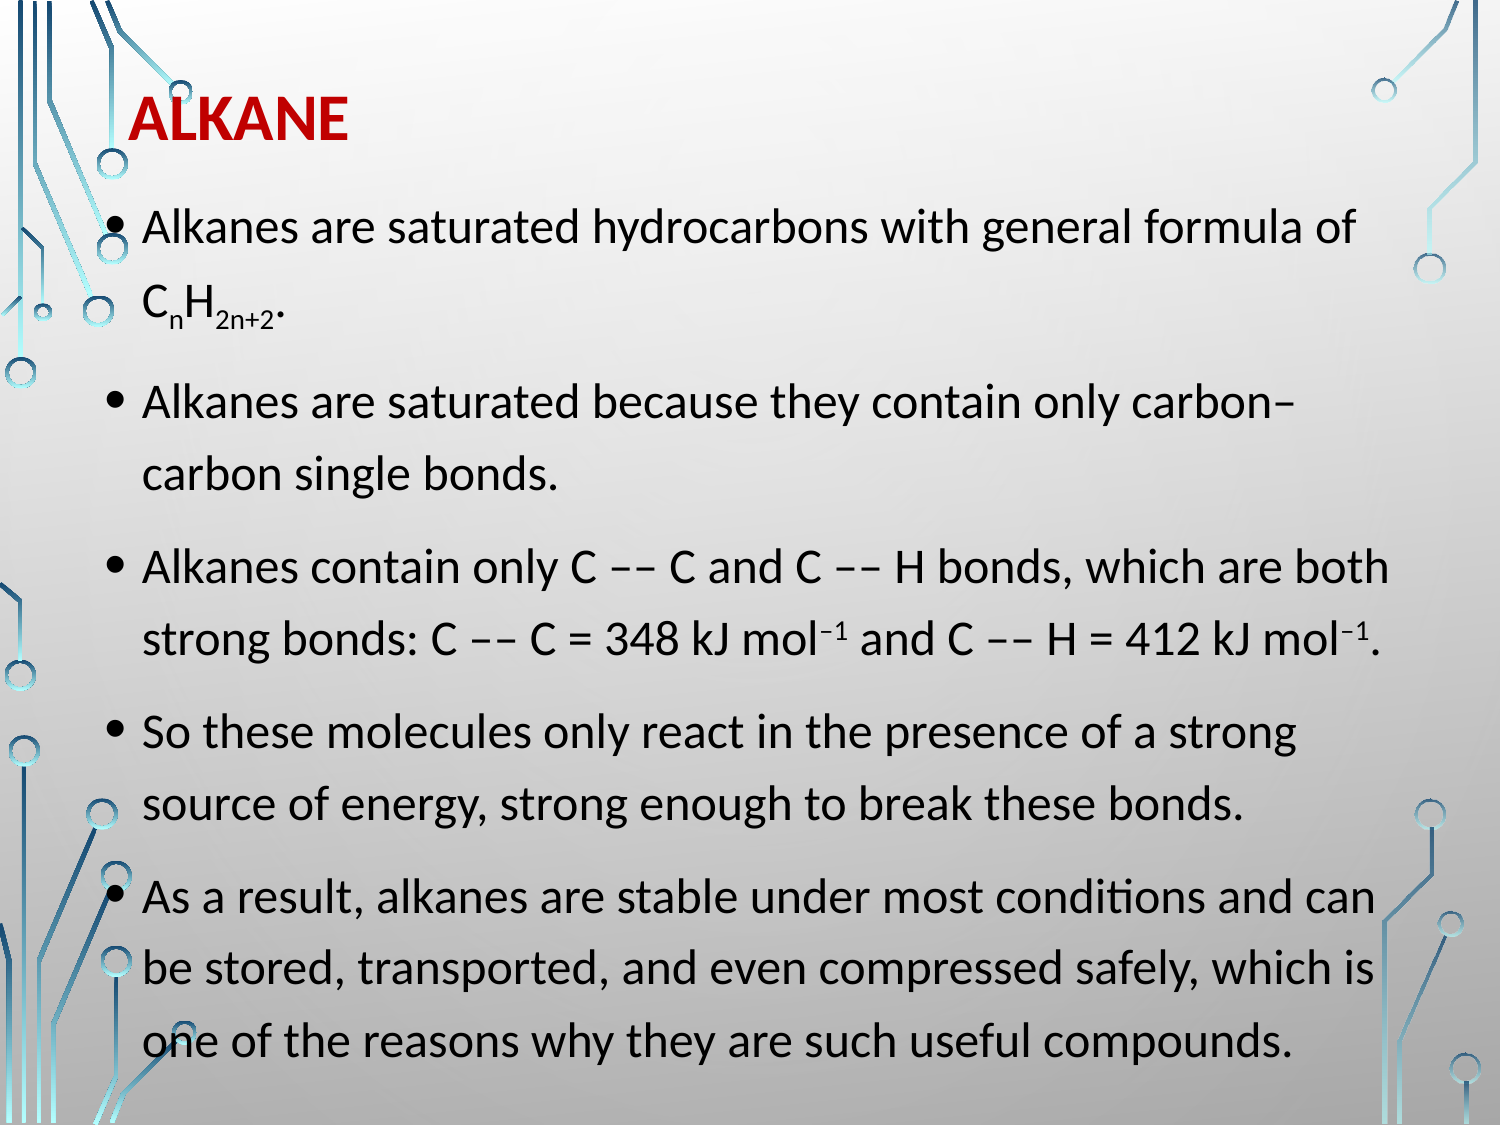

# Alkane
Alkanes are saturated hydrocarbons with general formula of CnH2n+2.
Alkanes are saturated because they contain only carbon–carbon single bonds.
Alkanes contain only C –– C and C –– H bonds, which are both strong bonds: C –– C = 348 kJ mol–1 and C –– H = 412 kJ mol–1.
So these molecules only react in the presence of a strong source of energy, strong enough to break these bonds.
As a result, alkanes are stable under most conditions and can be stored, transported, and even compressed safely, which is one of the reasons why they are such useful compounds.